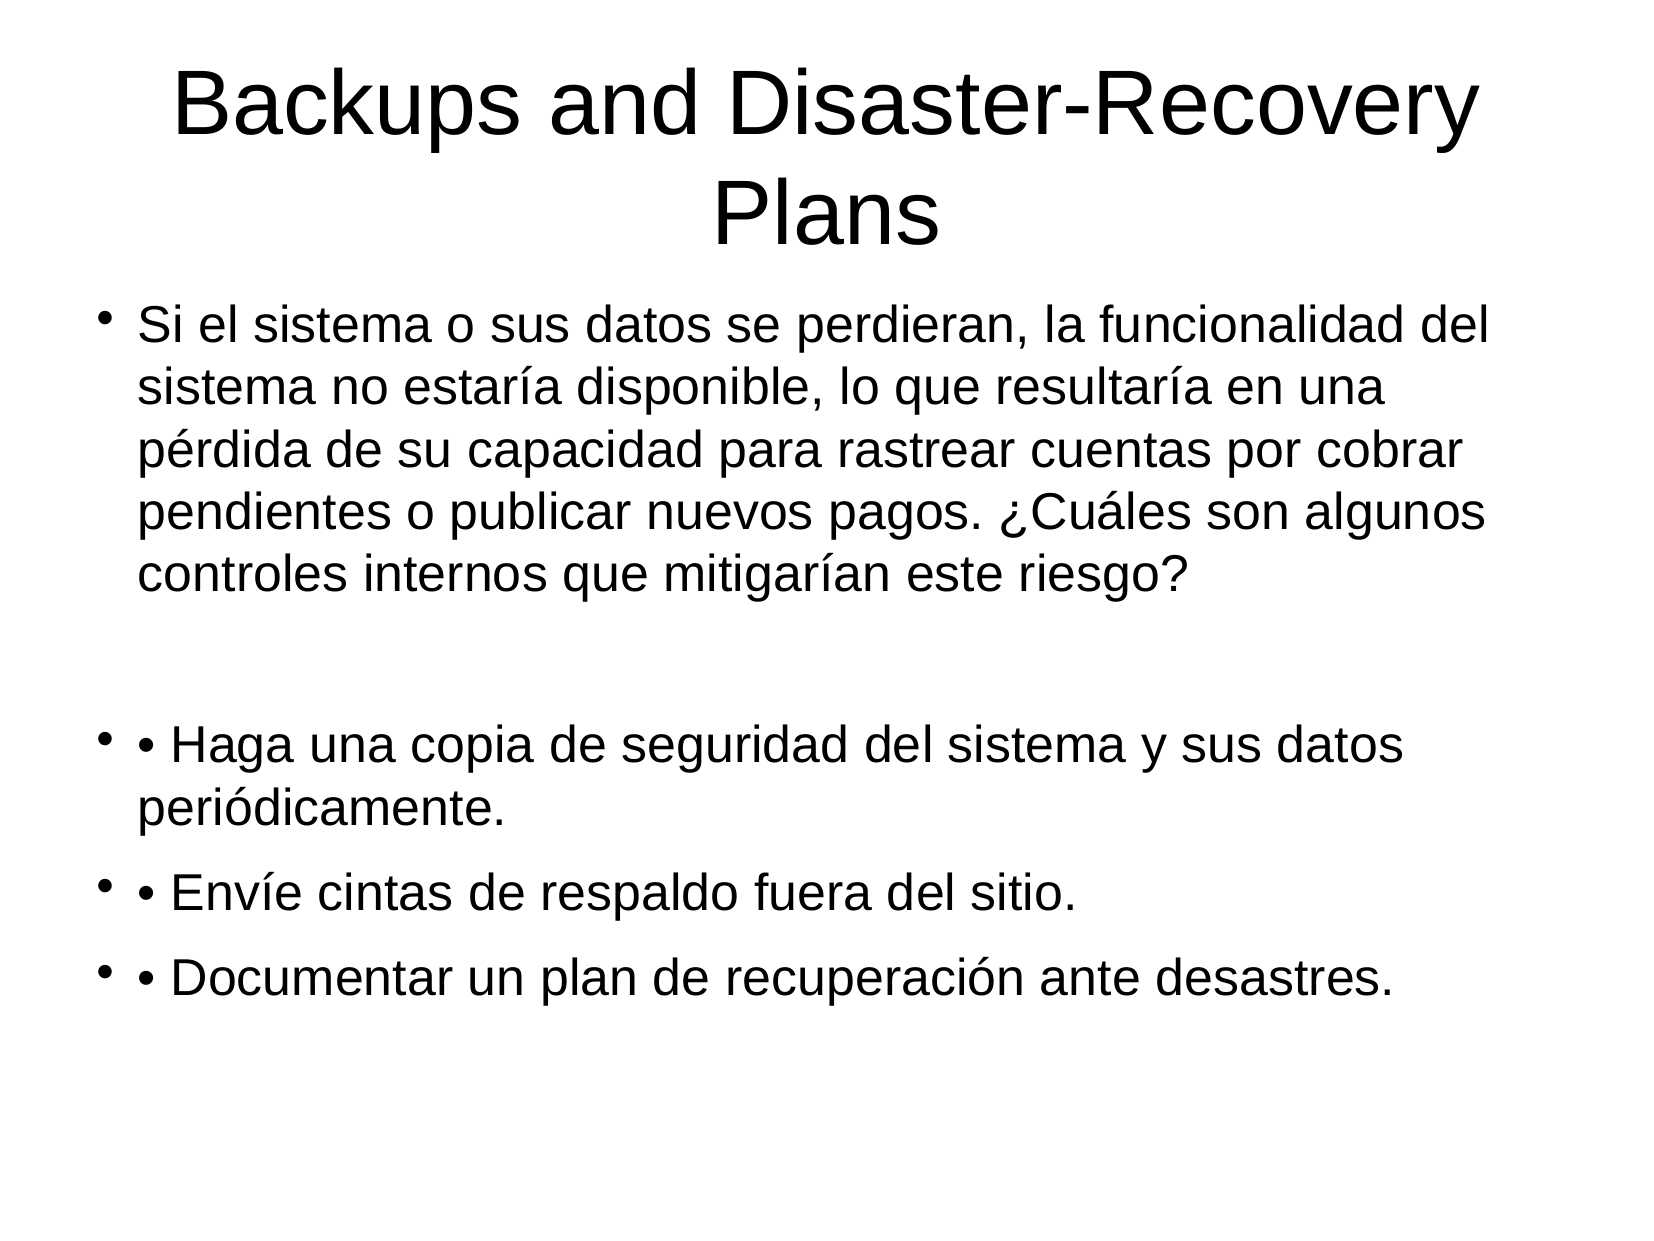

Backups and Disaster-Recovery Plans
Si el sistema o sus datos se perdieran, la funcionalidad del sistema no estaría disponible, lo que resultaría en una pérdida de su capacidad para rastrear cuentas por cobrar pendientes o publicar nuevos pagos. ¿Cuáles son algunos controles internos que mitigarían este riesgo?

• Haga una copia de seguridad del sistema y sus datos periódicamente.
• Envíe cintas de respaldo fuera del sitio.
• Documentar un plan de recuperación ante desastres.